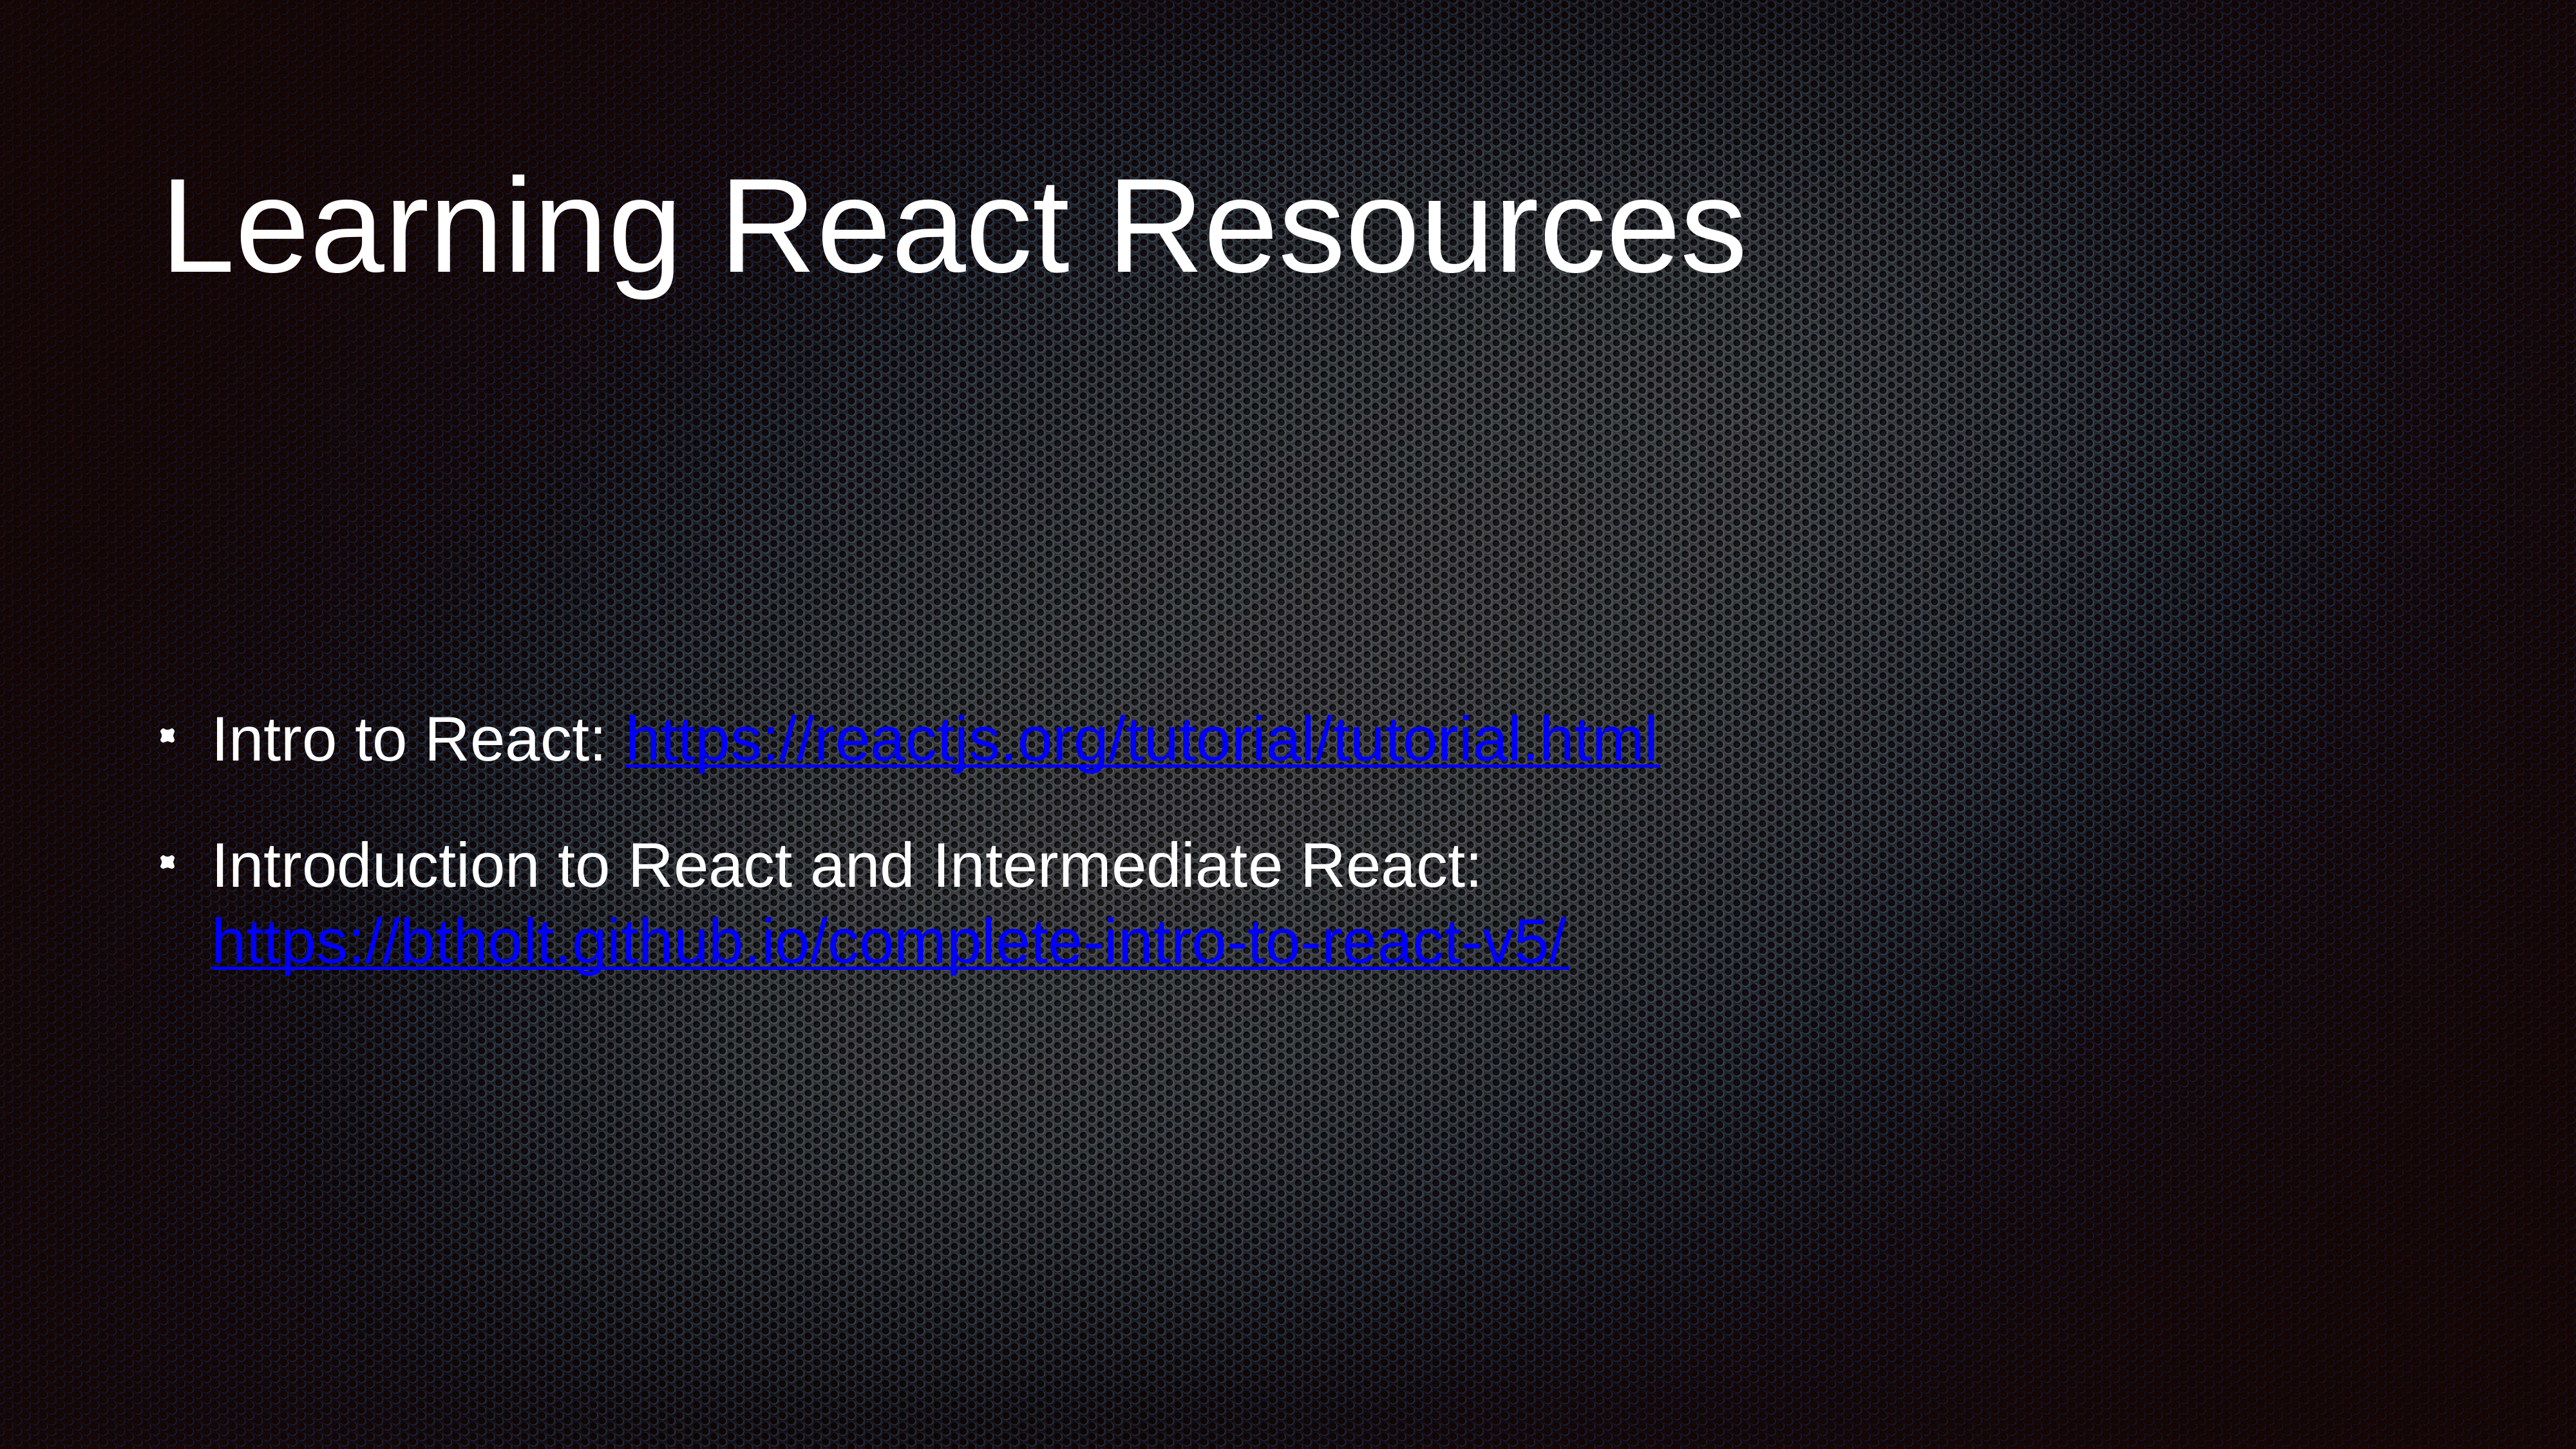

# Learning React Resources
Intro to React: https://reactjs.org/tutorial/tutorial.html
Introduction to React and Intermediate React: https://btholt.github.io/complete-intro-to-react-v5/